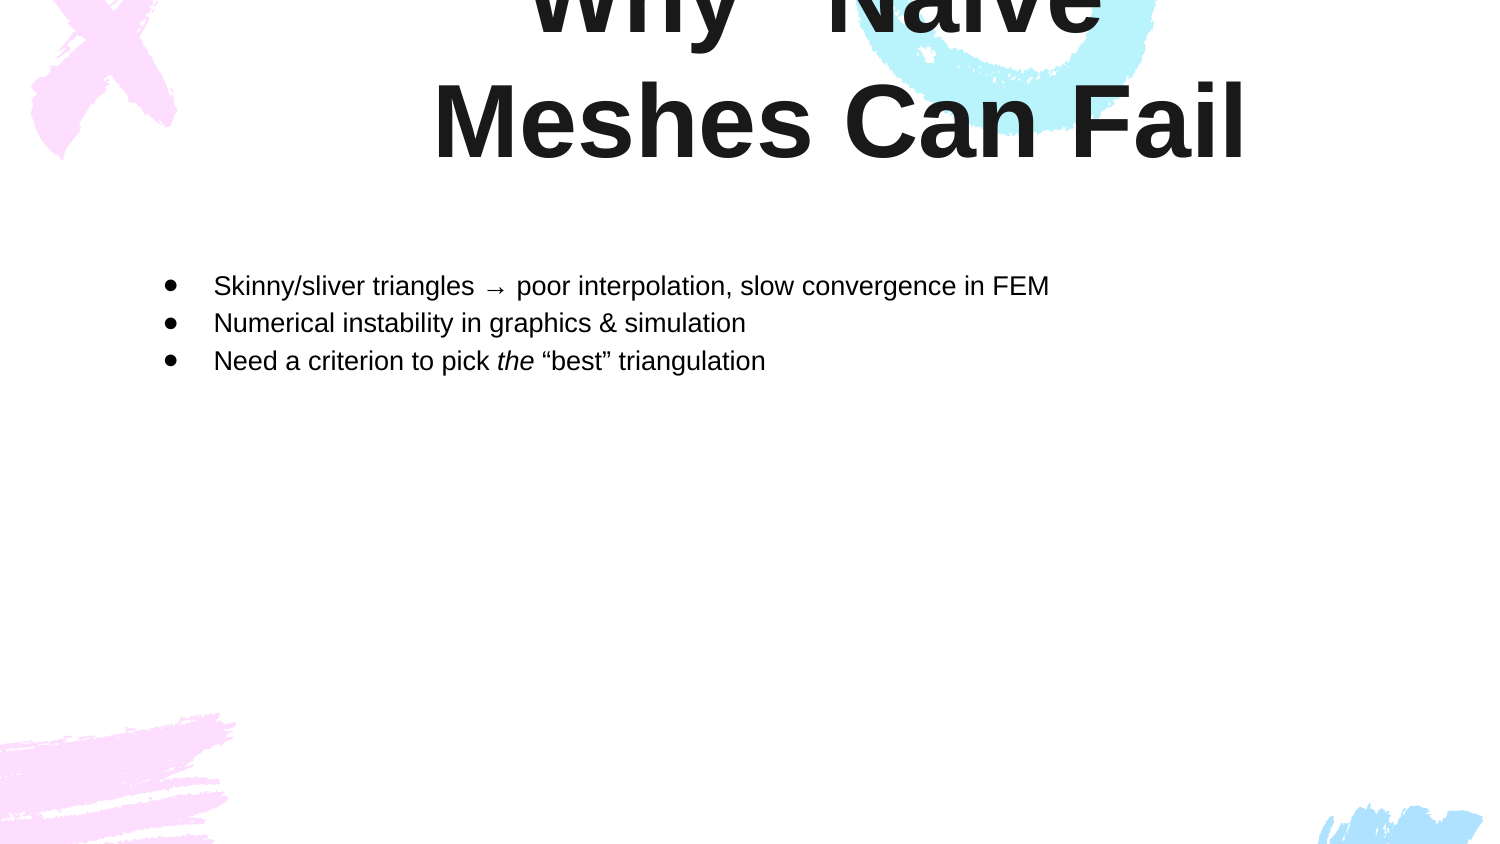

# Why “Naïve” Meshes Can Fail

Skinny/sliver triangles → poor interpolation, slow convergence in FEM
Numerical instability in graphics & simulation
Need a criterion to pick the “best” triangulation